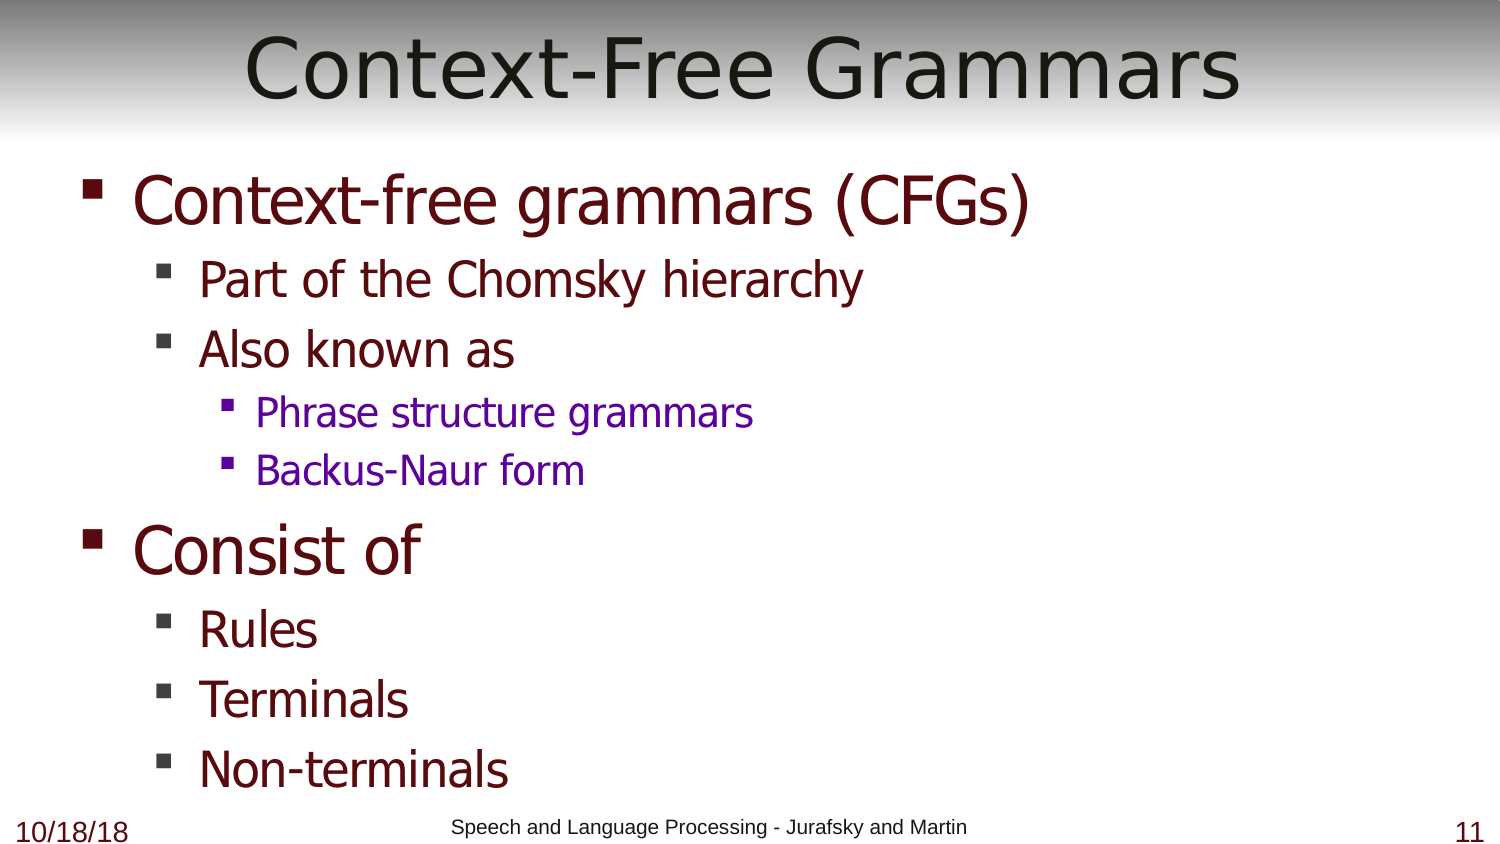

# Context-Free Grammars
Context-free grammars (CFGs)
Part of the Chomsky hierarchy
Also known as
Phrase structure grammars
Backus-Naur form
Consist of
Rules
Terminals
Non-terminals

10/18/18
                                         Speech and Language Processing - Jurafsky and Martin
11